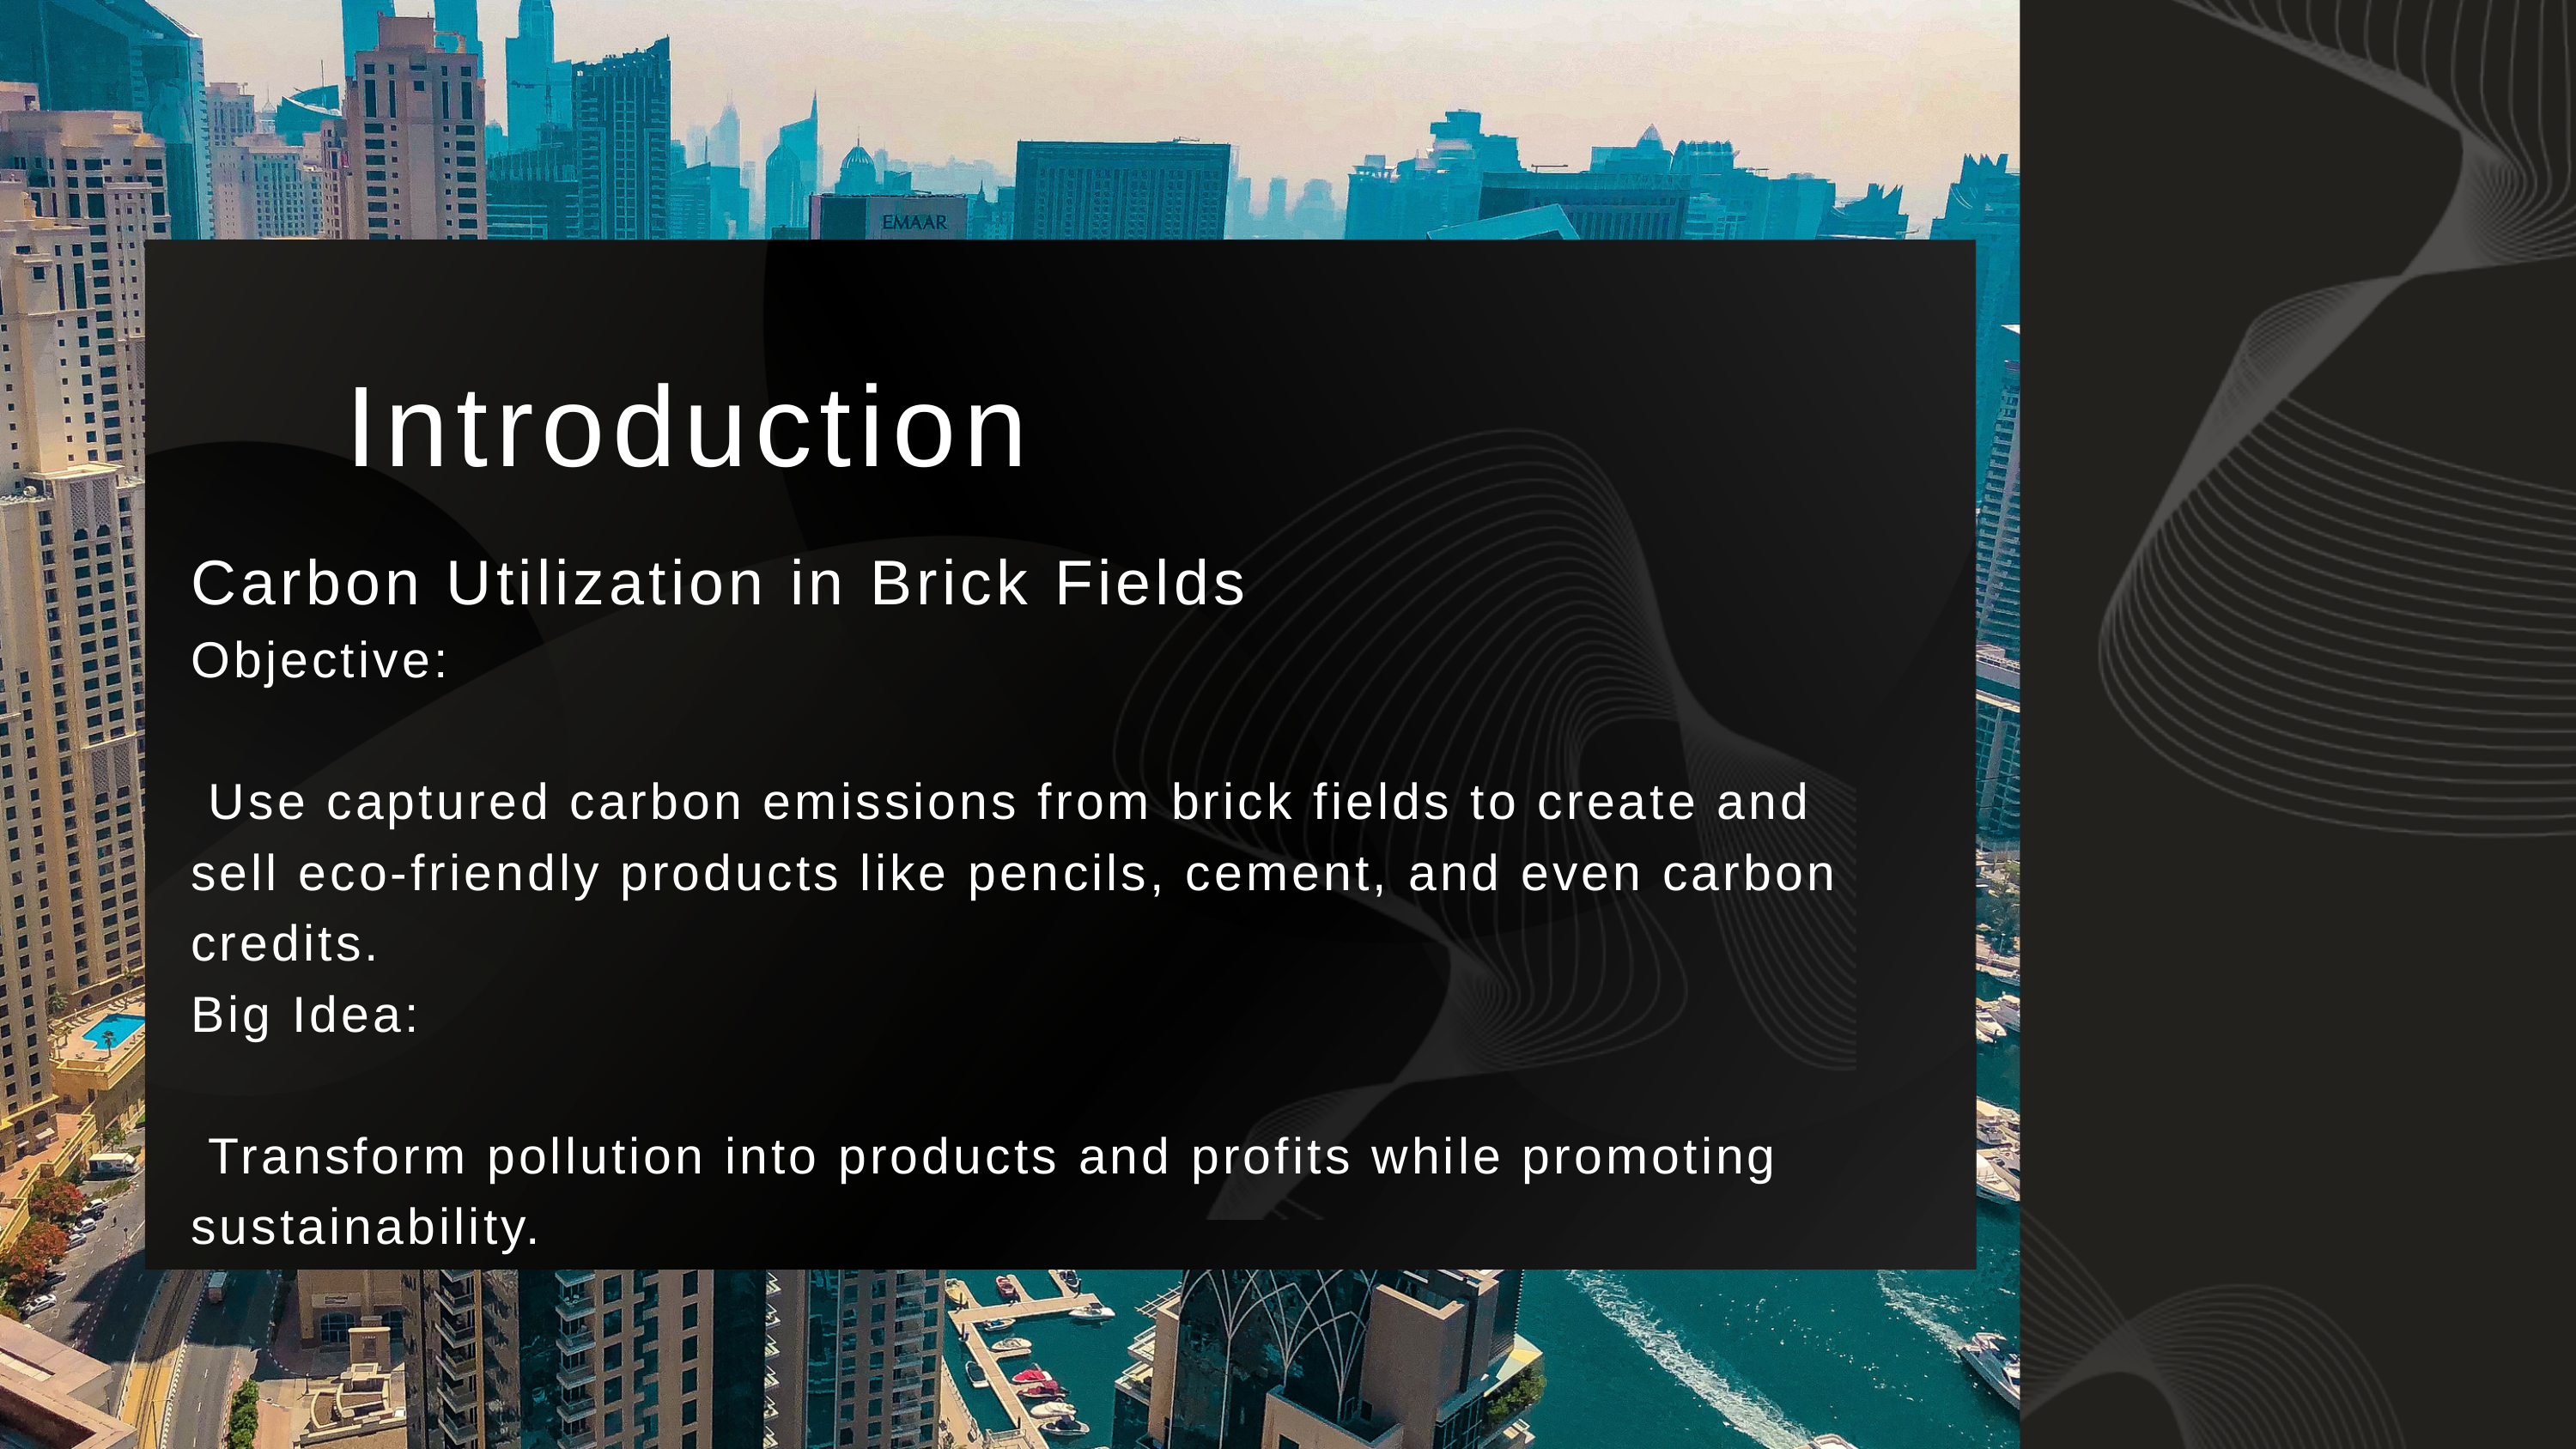

Introduction

Carbon Utilization in Brick Fields
Objective:

 Use captured carbon emissions from brick fields to create and sell eco-friendly products like pencils, cement, and even carbon credits.
Big Idea:

 Transform pollution into products and profits while promoting sustainability.